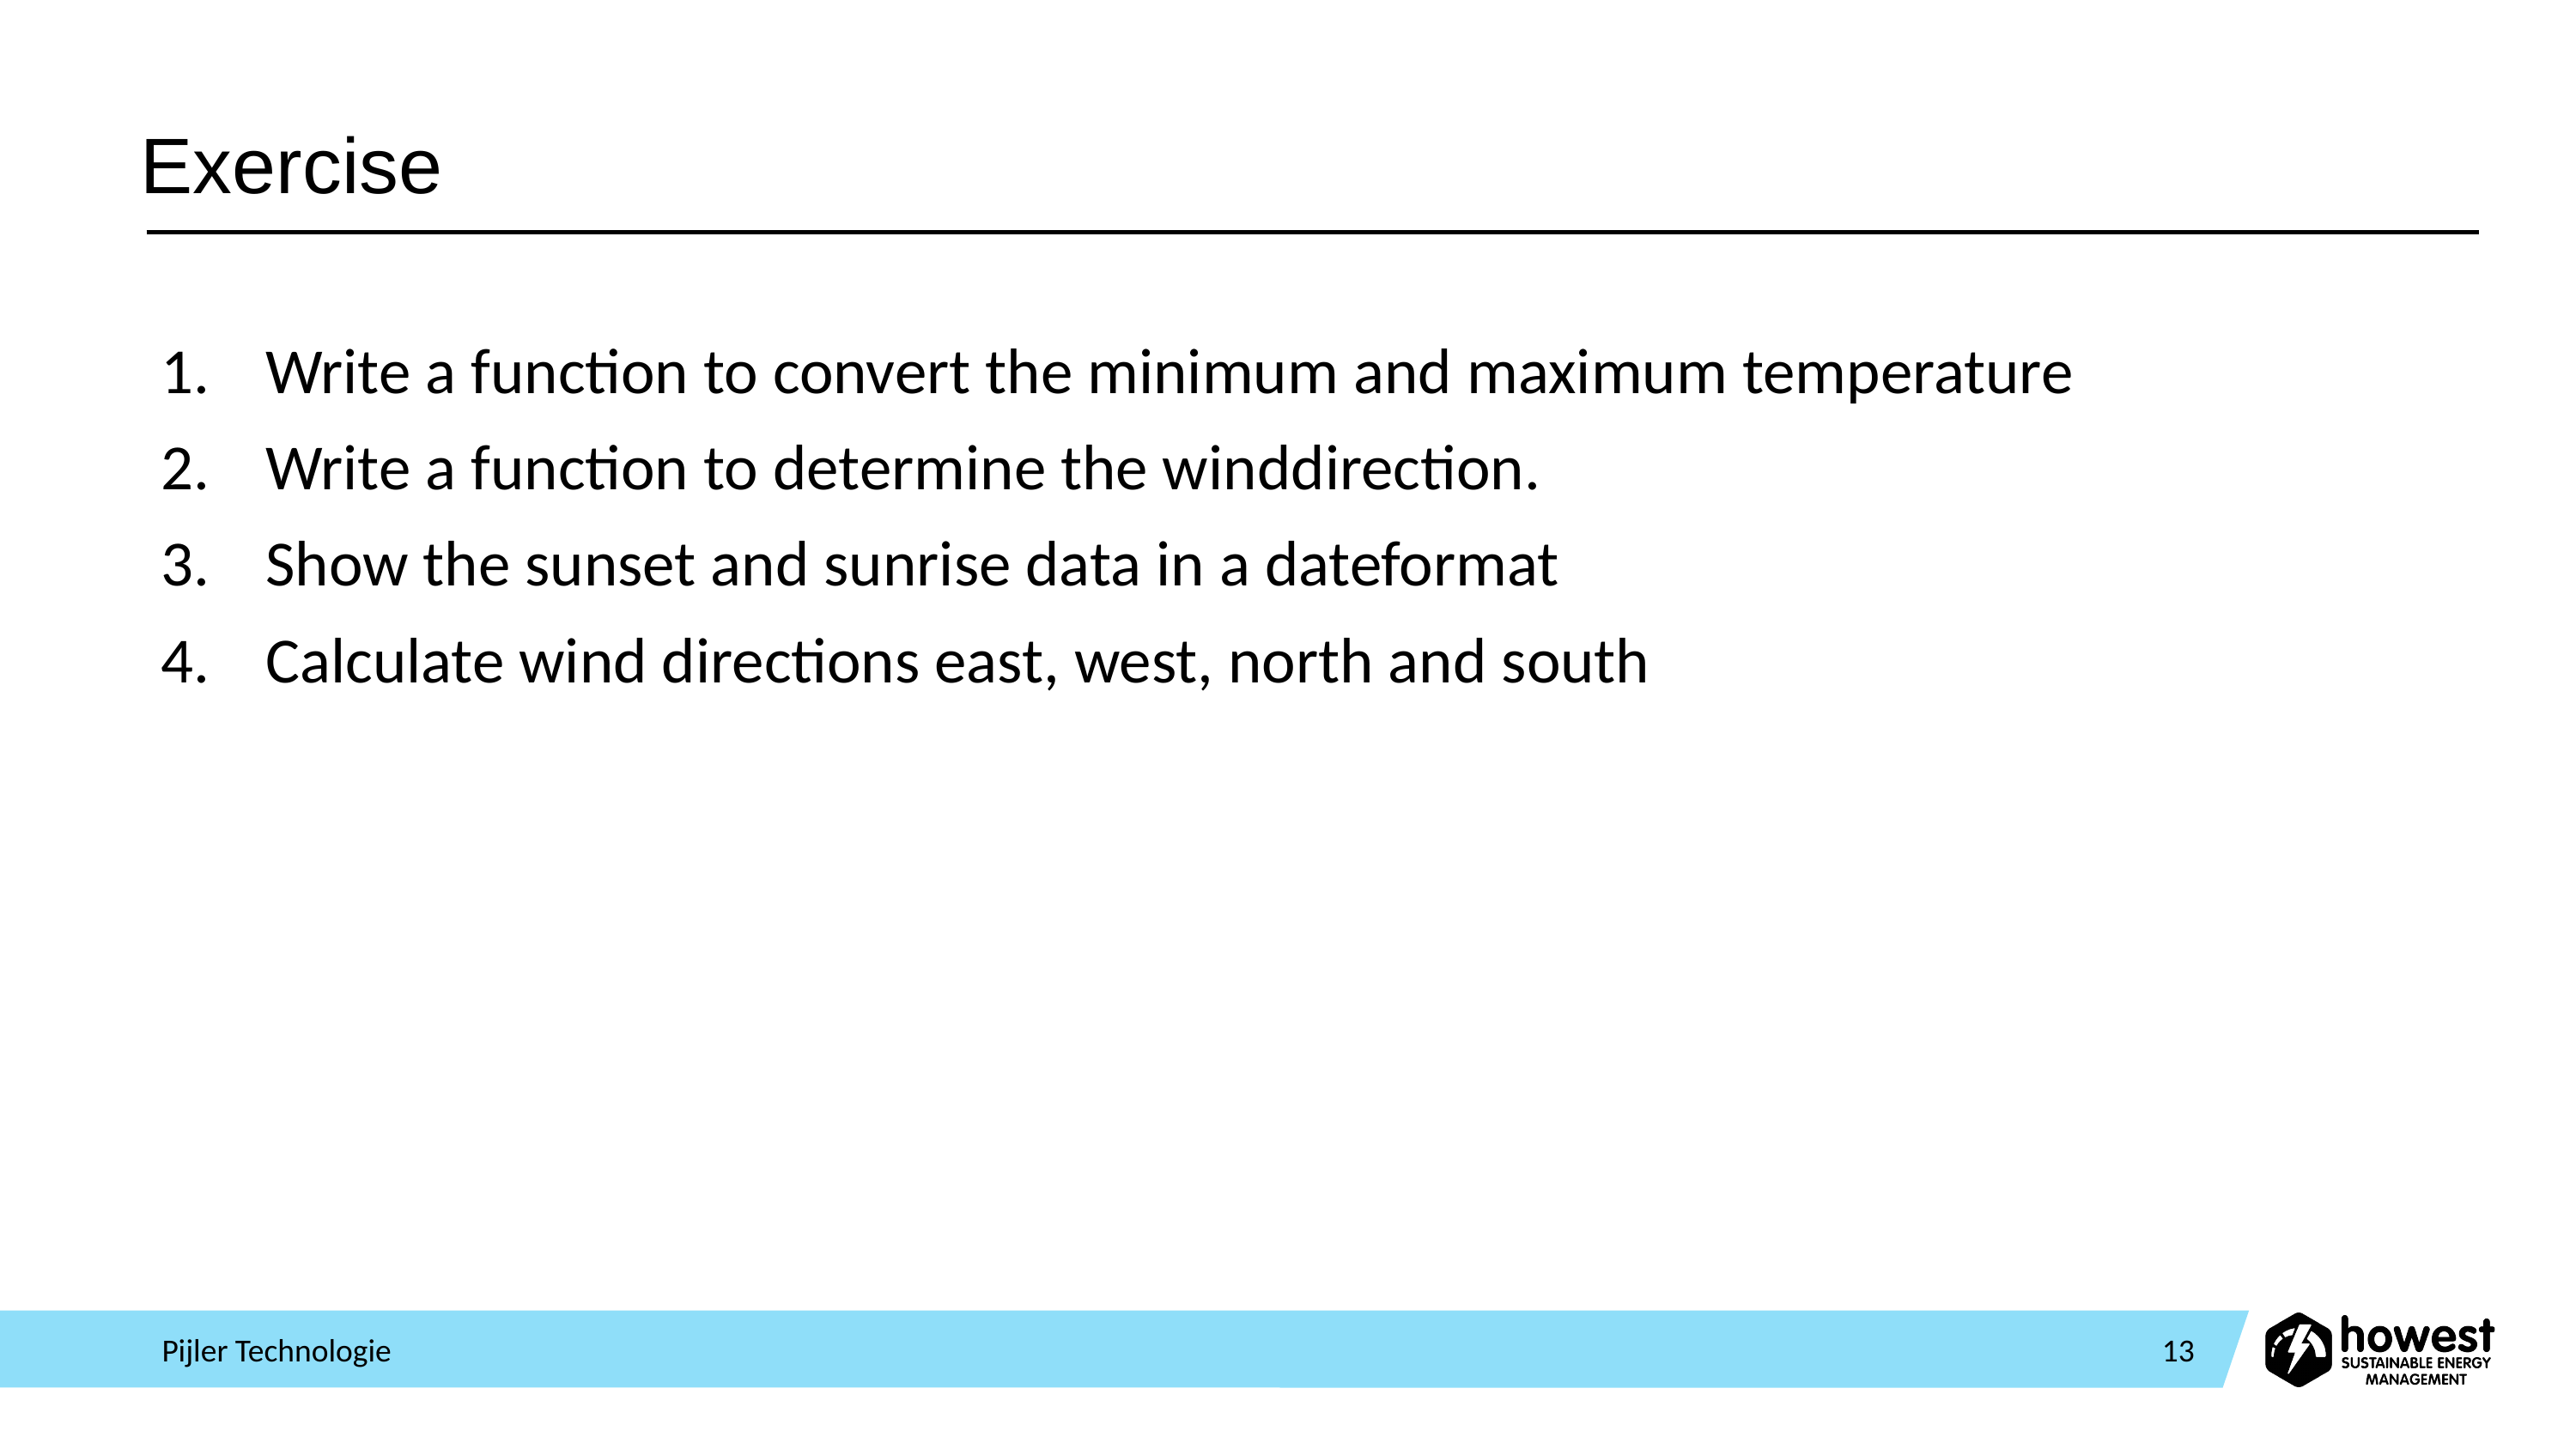

# Exercise
Write a function to convert the minimum and maximum temperature
Write a function to determine the winddirection.
Show the sunset and sunrise data in a dateformat
Calculate wind directions east, west, north and south
Pijler Technologie
13